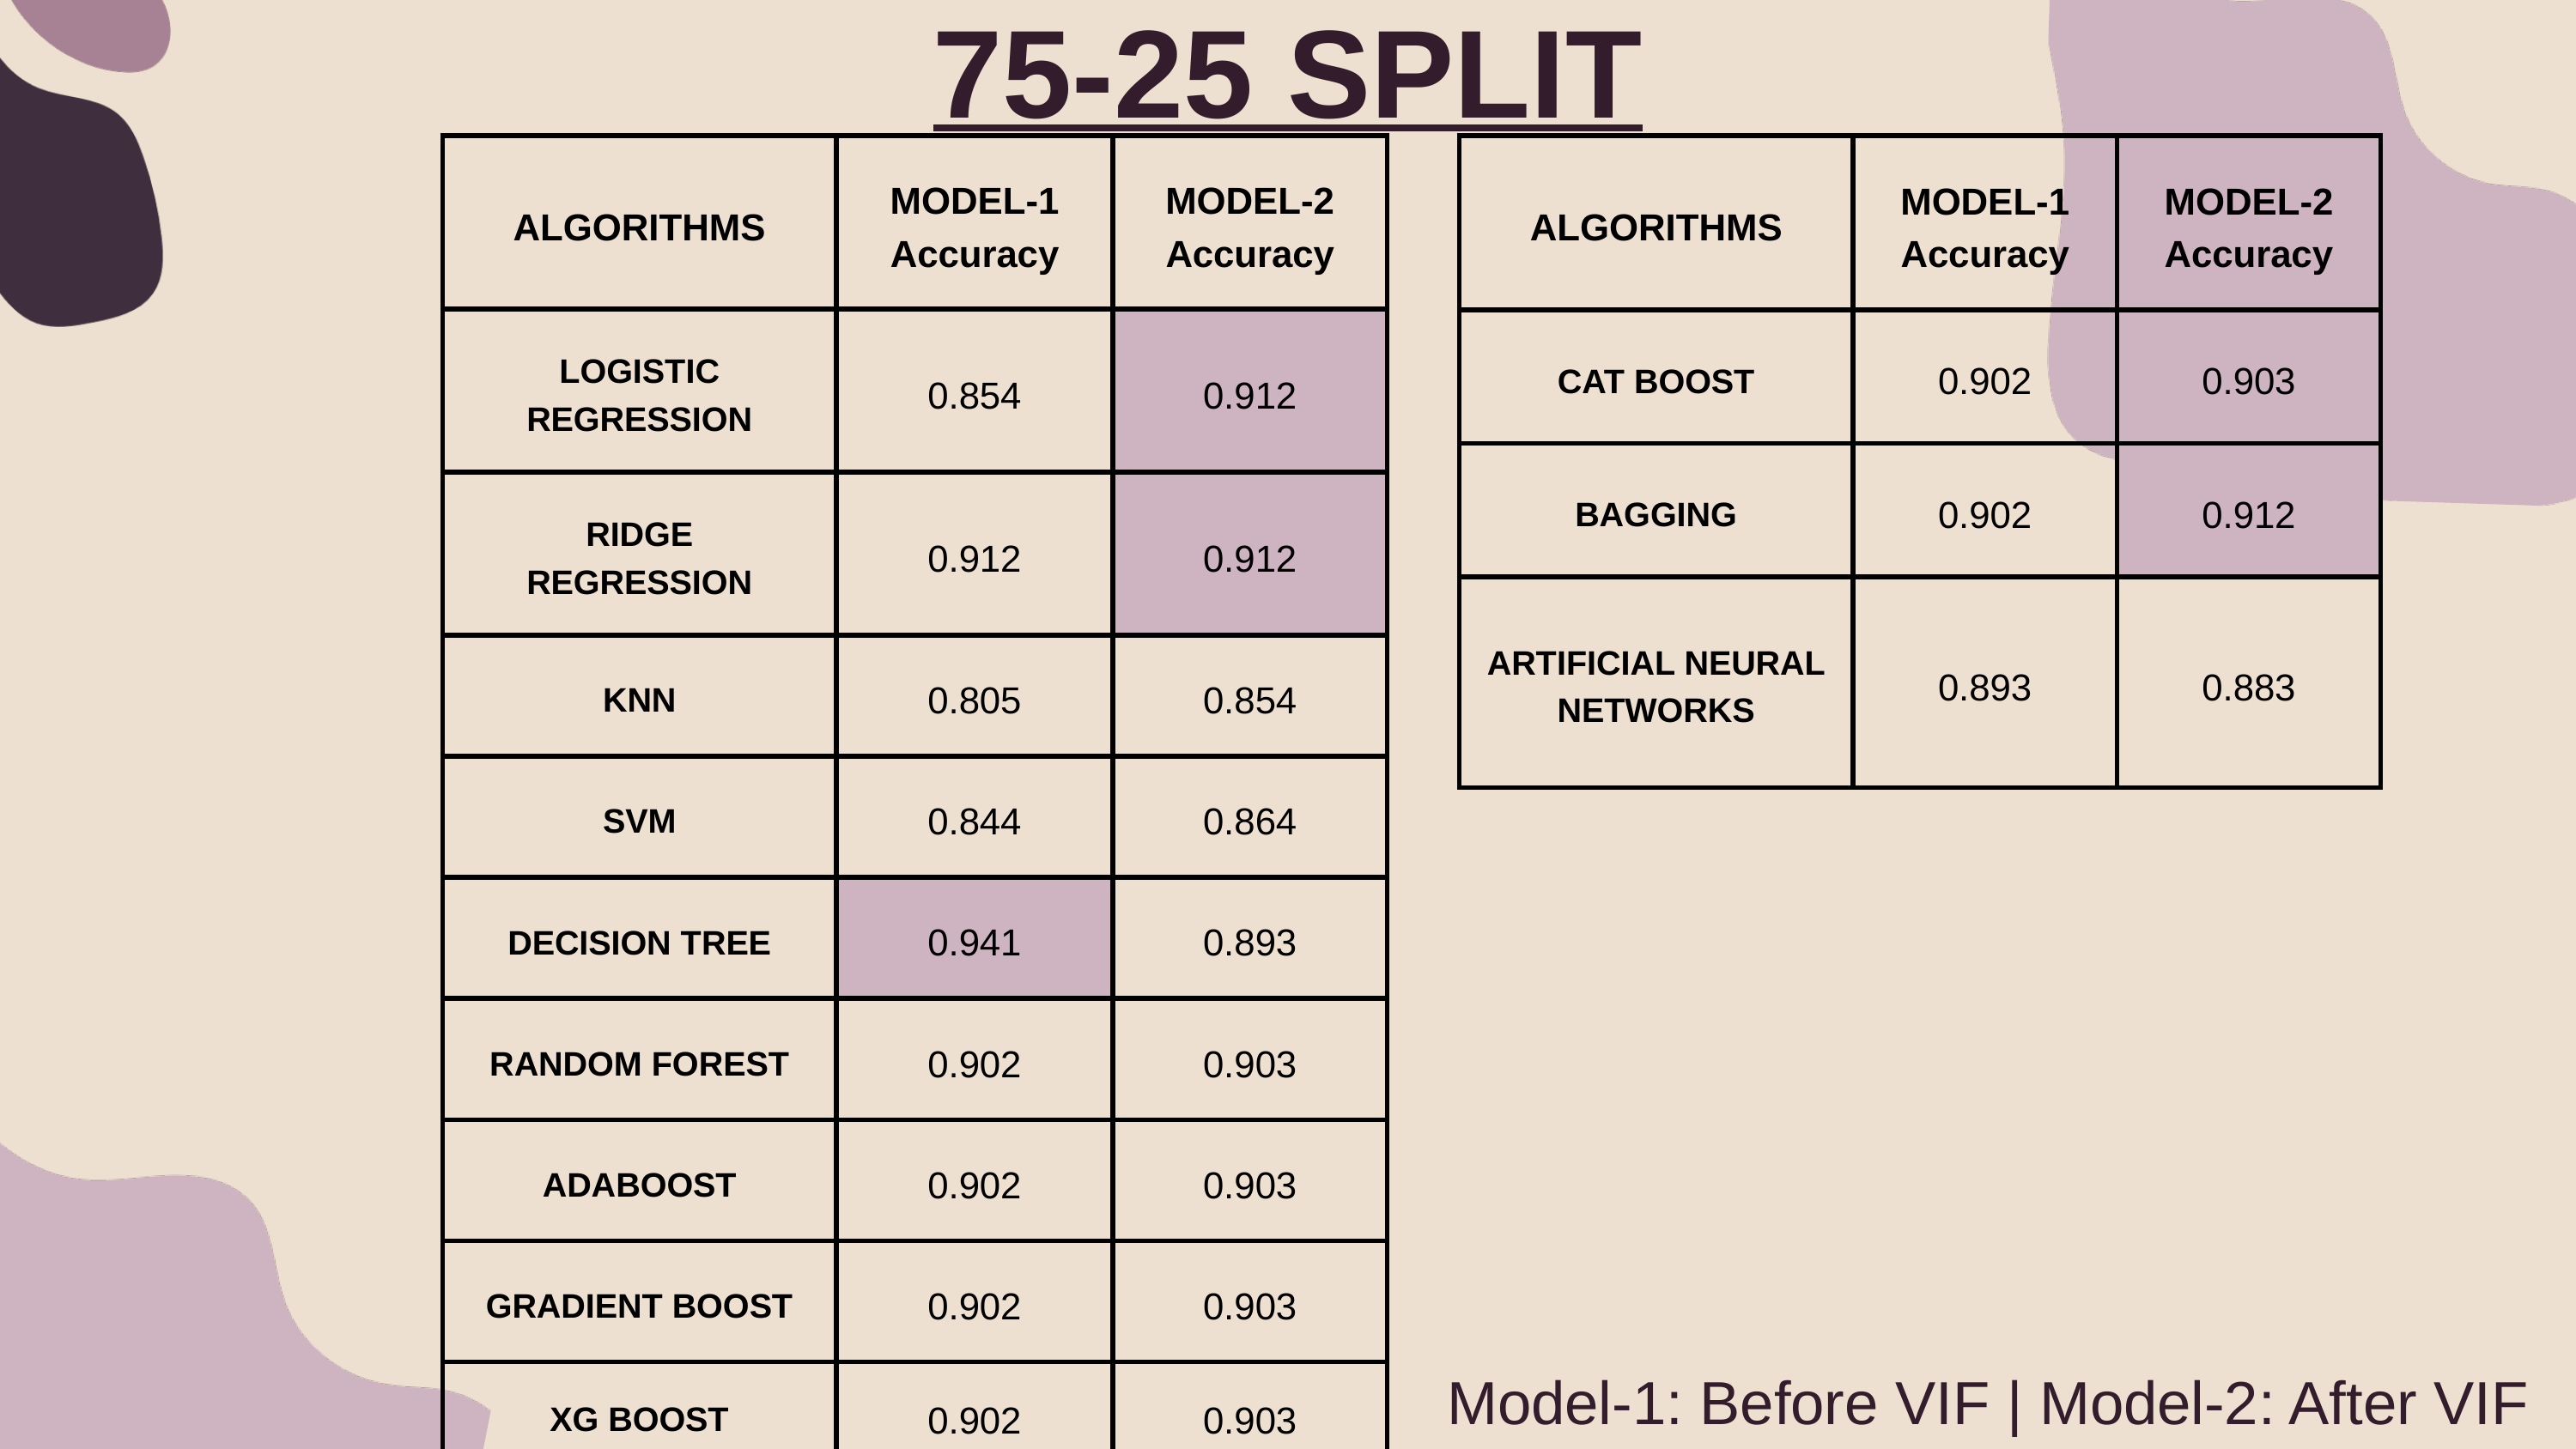

75-25 SPLIT
| ALGORITHMS | MODEL-1 Accuracy | MODEL-2 Accuracy |
| --- | --- | --- |
| LOGISTIC REGRESSION | 0.854 | 0.912 |
| RIDGE REGRESSION | 0.912 | 0.912 |
| KNN | 0.805 | 0.854 |
| SVM | 0.844 | 0.864 |
| DECISION TREE | 0.941 | 0.893 |
| RANDOM FOREST | 0.902 | 0.903 |
| ADABOOST | 0.902 | 0.903 |
| GRADIENT BOOST | 0.902 | 0.903 |
| XG BOOST | 0.902 | 0.903 |
| ALGORITHMS | MODEL-1 Accuracy | MODEL-2 Accuracy |
| --- | --- | --- |
| CAT BOOST | 0.902 | 0.903 |
| BAGGING | 0.902 | 0.912 |
| ARTIFICIAL NEURAL NETWORKS | 0.893 | 0.883 |

Model-1: Before VIF | Model-2: After VIF